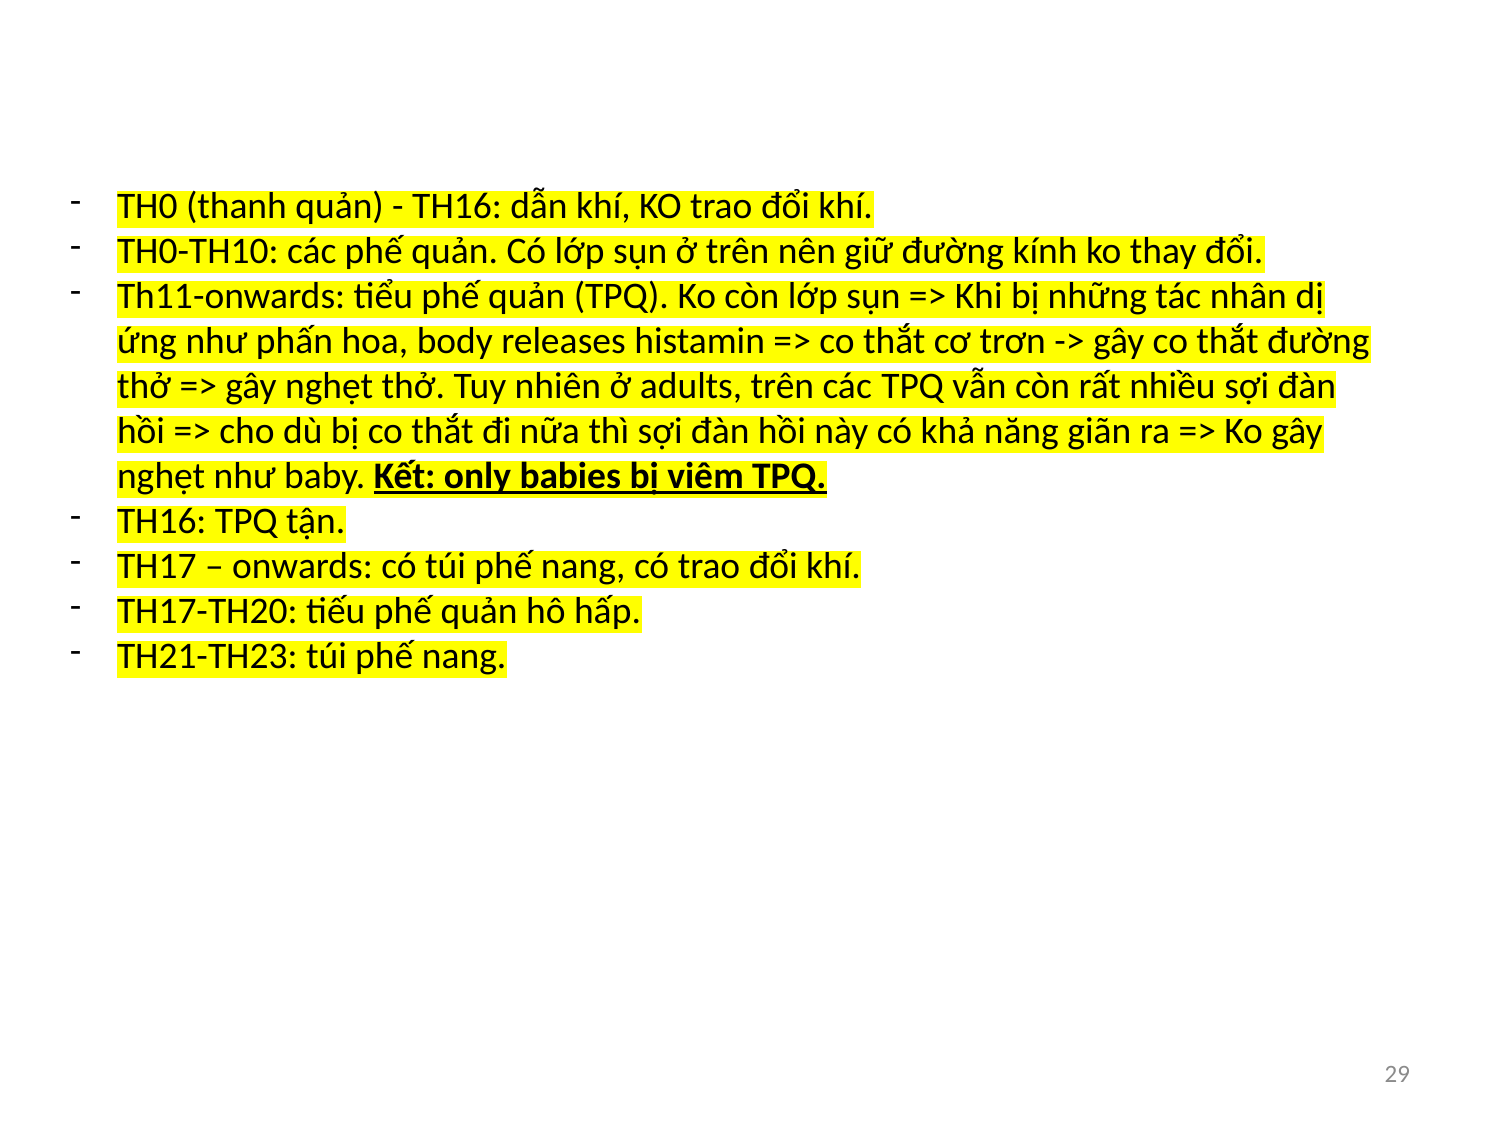

TH0 (thanh quản) - TH16: dẫn khí, KO trao đổi khí.
TH0-TH10: các phế quản. Có lớp sụn ở trên nên giữ đường kính ko thay đổi.
Th11-onwards: tiểu phế quản (TPQ). Ko còn lớp sụn => Khi bị những tác nhân dị ứng như phấn hoa, body releases histamin => co thắt cơ trơn -> gây co thắt đường thở => gây nghẹt thở. Tuy nhiên ở adults, trên các TPQ vẫn còn rất nhiều sợi đàn hồi => cho dù bị co thắt đi nữa thì sợi đàn hồi này có khả năng giãn ra => Ko gây nghẹt như baby. Kết: only babies bị viêm TPQ.
TH16: TPQ tận.
TH17 – onwards: có túi phế nang, có trao đổi khí.
TH17-TH20: tiếu phế quản hô hấp.
TH21-TH23: túi phế nang.

29